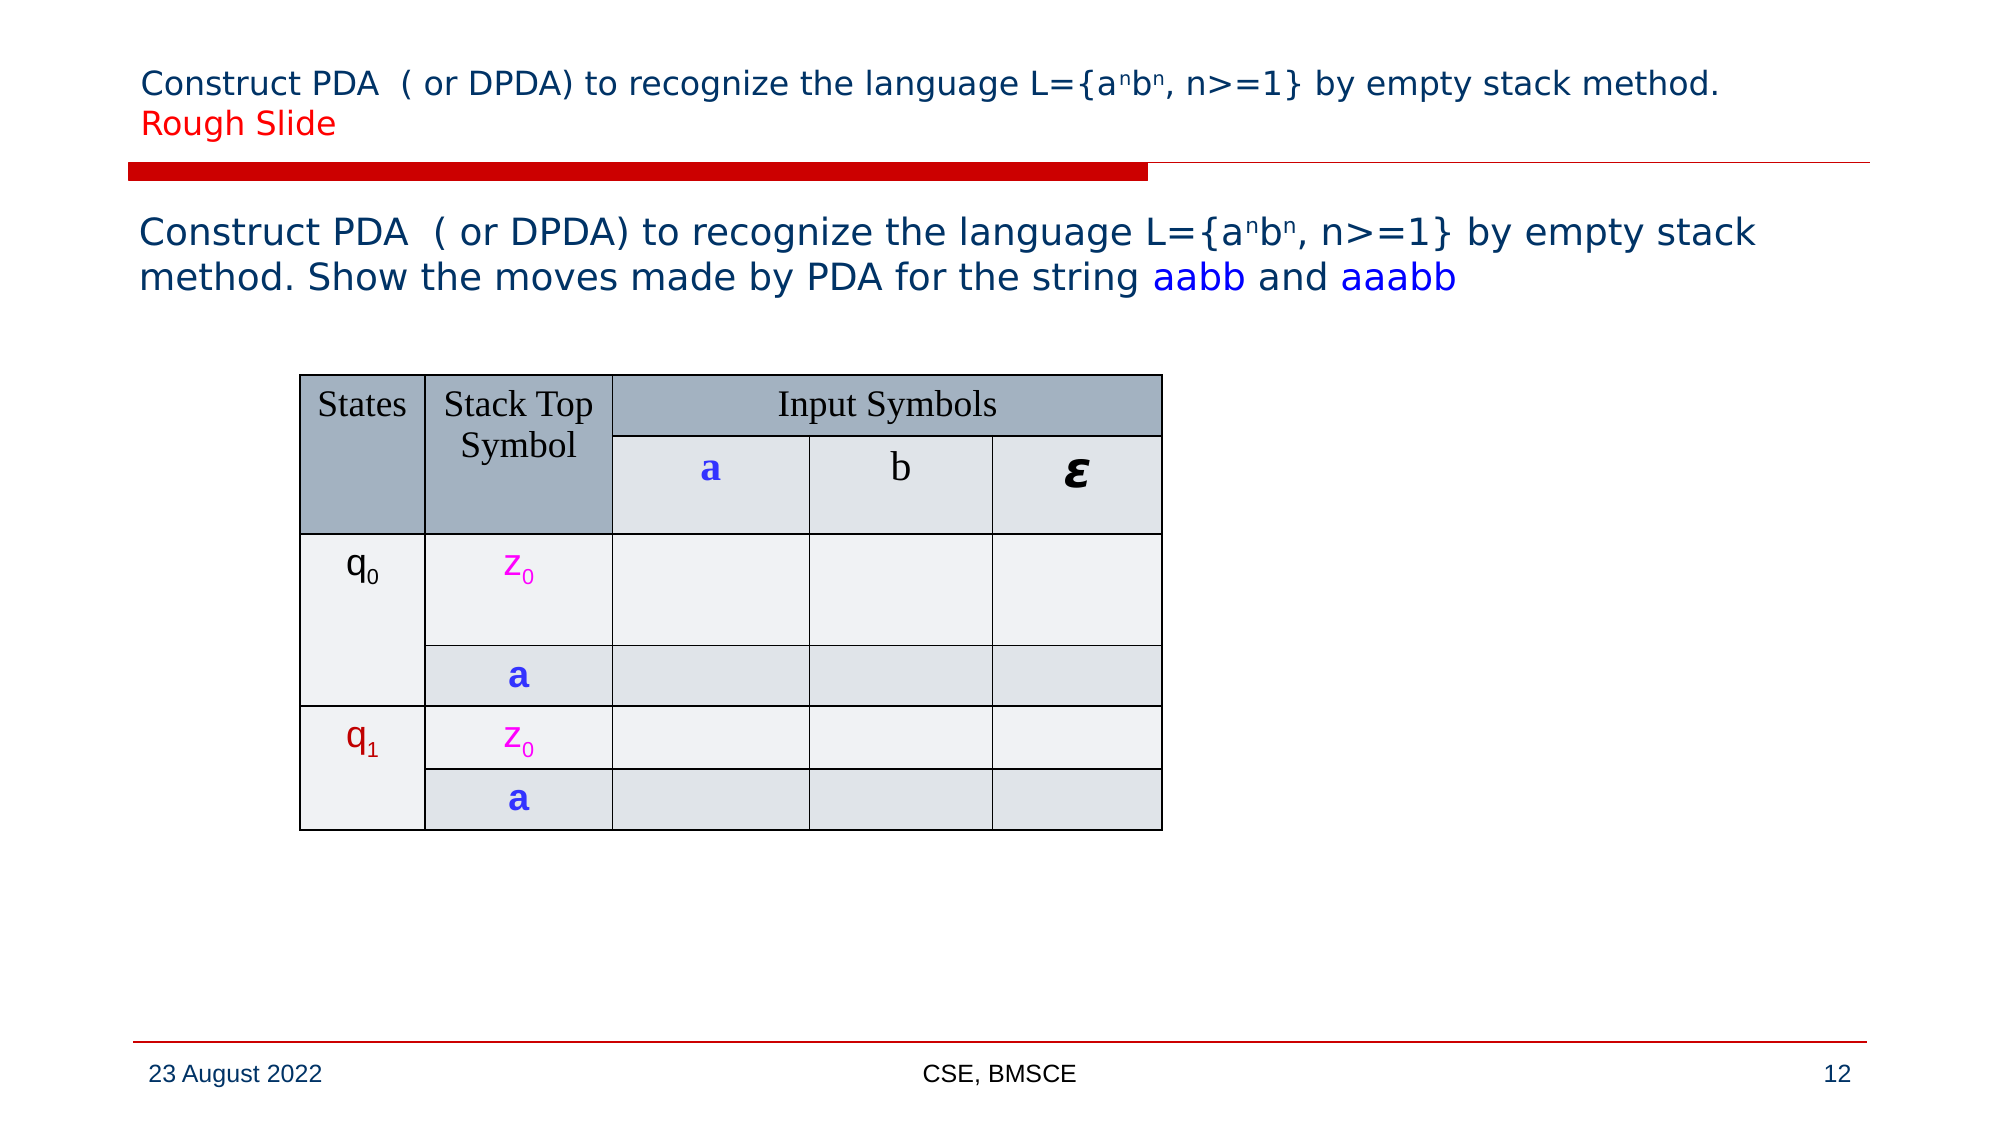

# Construct PDA  ( or DPDA) to recognize the language L={anbn, n>=1} by empty stack method. Rough Slide
Construct PDA  ( or DPDA) to recognize the language L={anbn, n>=1} by empty stack method. Show the moves made by PDA for the string aabb and aaabb

| States | Stack Top Symbol | Input Symbols |  |  |
| --- | --- | --- | --- | --- |
|  |  | a | b | 𝞮 |
| q0 | z0 |  |  |  |
|  | a |  |  |  |
| q1 | z0 |  |  |  |
|  | a |  |  |  |
CSE, BMSCE
12
23 August 2022